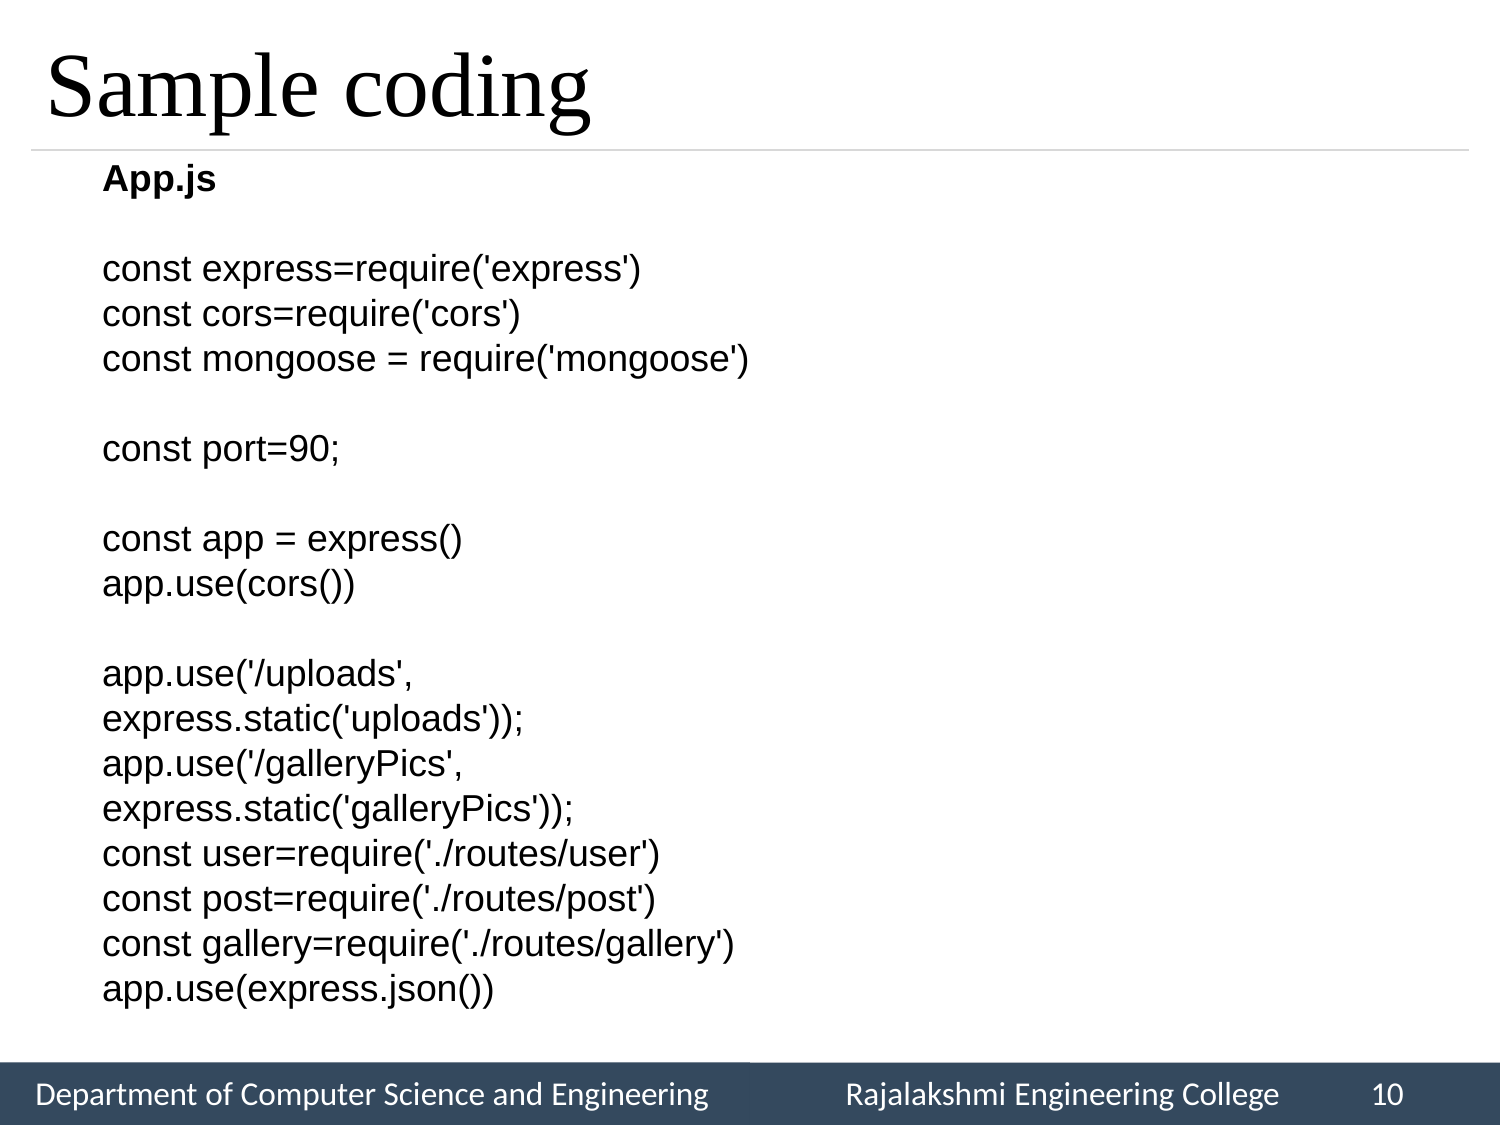

# Sample coding
App.js

const express=require('express')
const cors=require('cors')
const mongoose = require('mongoose')

const port=90;

const app = express()
app.use(cors())

app.use('/uploads', express.static('uploads'));
app.use('/galleryPics', express.static('galleryPics'));
const user=require('./routes/user')
const post=require('./routes/post')
const gallery=require('./routes/gallery')
app.use(express.json())

Department of Computer Science and Engineering
Rajalakshmi Engineering College
10